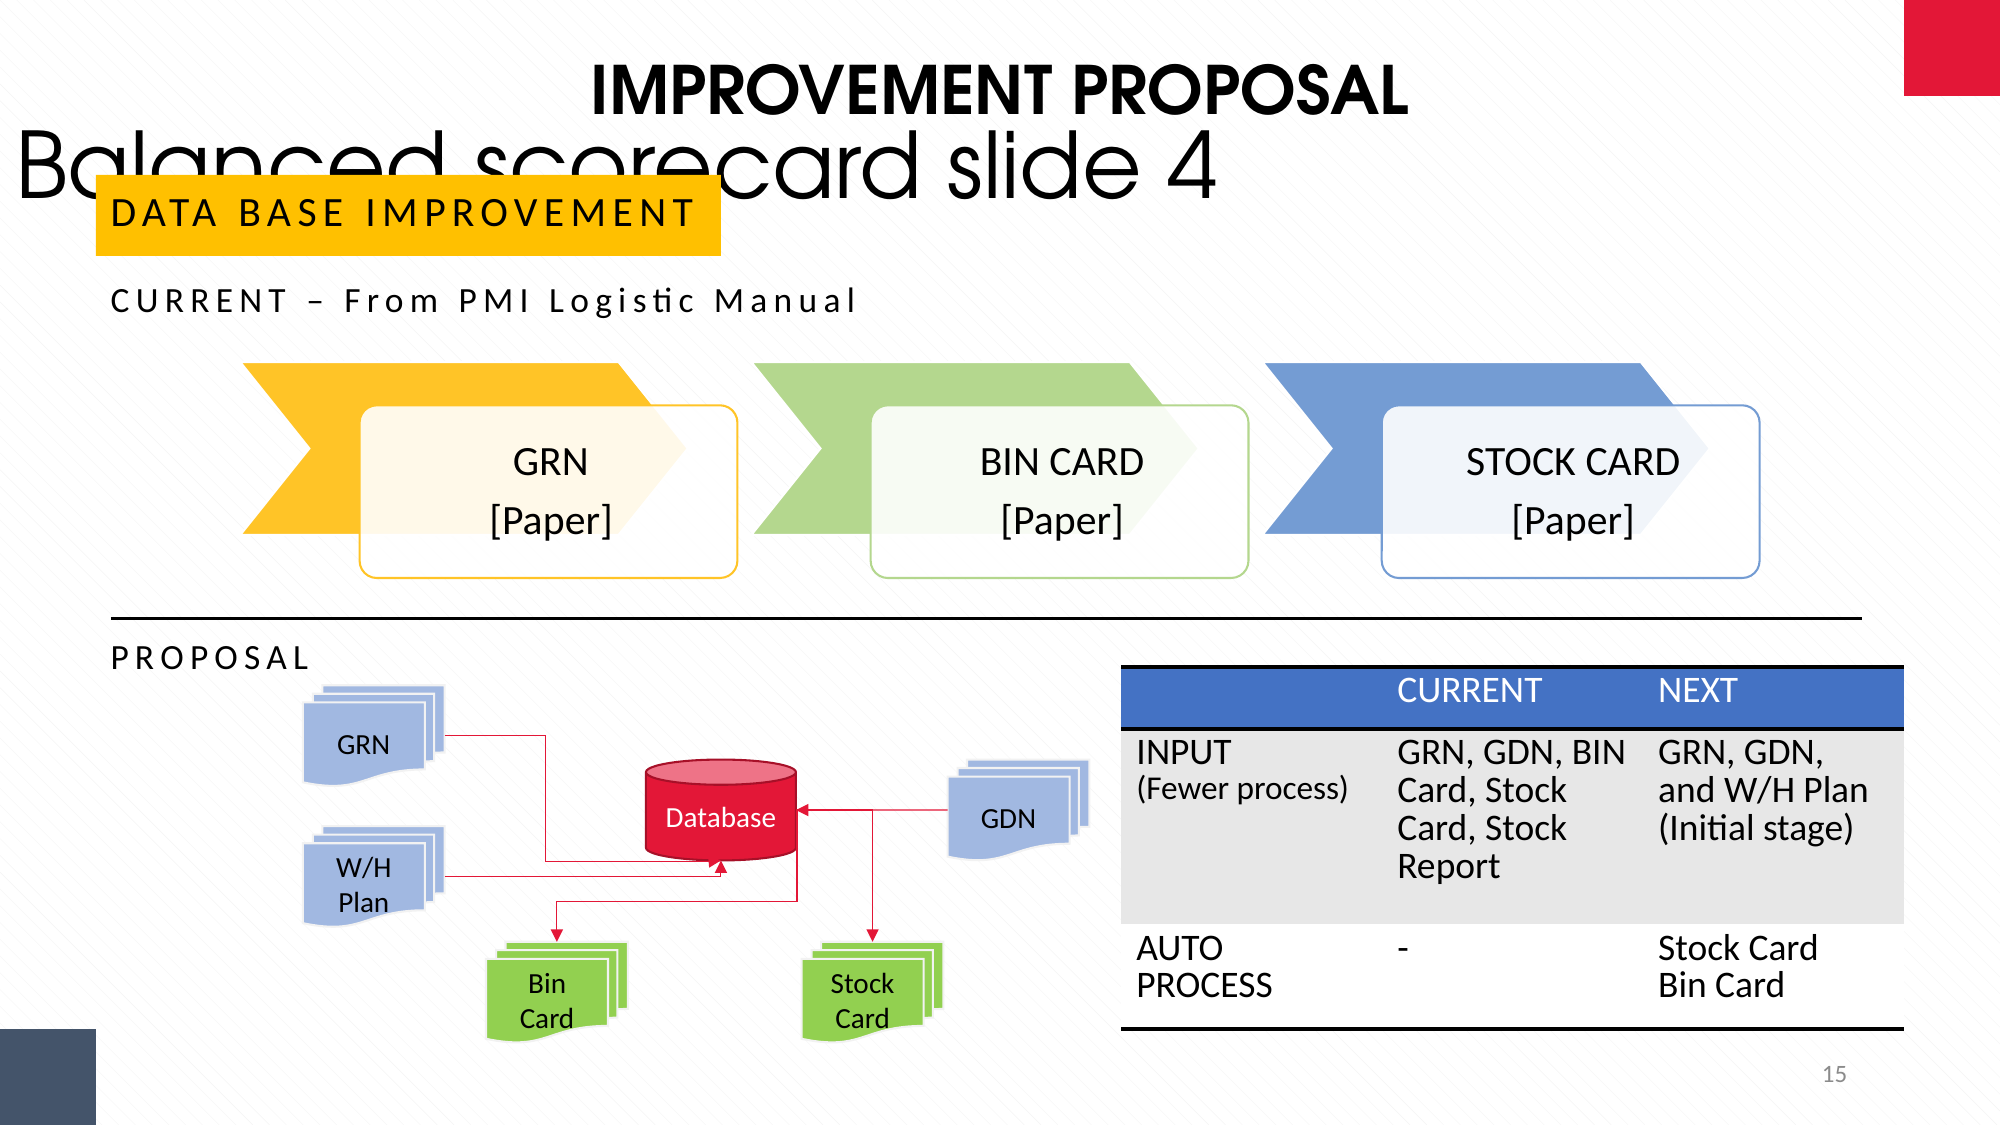

IMPROVEMENT PROPOSAL
Balanced scorecard slide 4
DATA BASE IMPROVEMENT
CURRENT – From PMI Logistic Manual
GRN
[Paper]
BIN CARD
[Paper]
STOCK CARD
[Paper]
PROPOSAL
|  | CURRENT | NEXT |
| --- | --- | --- |
| INPUT (Fewer process) | GRN, GDN, BIN Card, Stock Card, Stock Report | GRN, GDN, and W/H Plan (Initial stage) |
| AUTO PROCESS | - | Stock Card Bin Card |
GRN
Database
GDN
W/H Plan
Bin Card
Stock Card

15